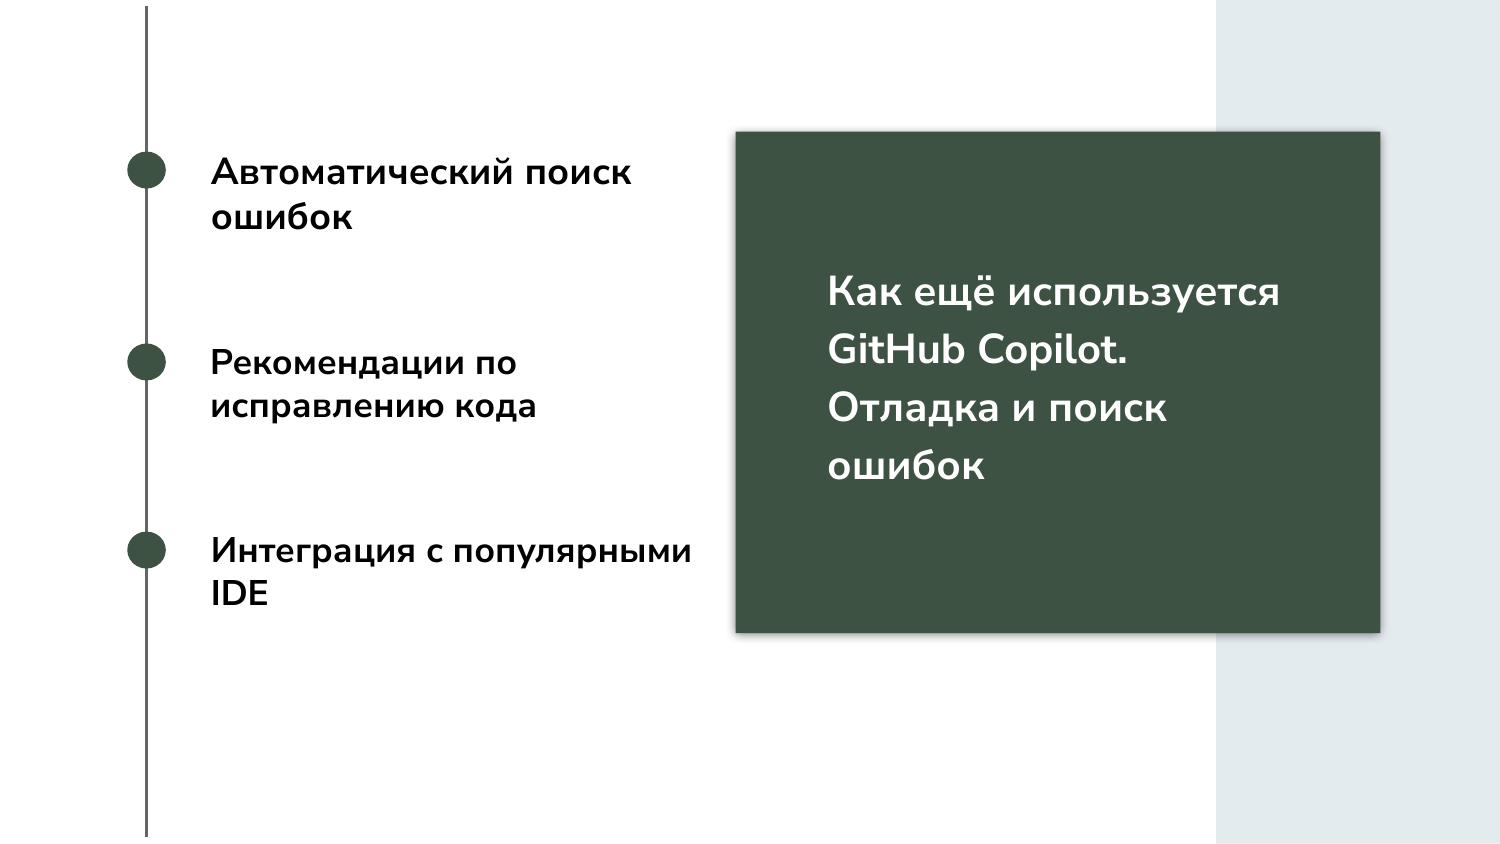

Автоматический поиск ошибок

Как ещё используется GitHub Copilot.
Отладка и поиск ошибок
Рекомендации по исправлению кода

Интеграция с популярными IDE